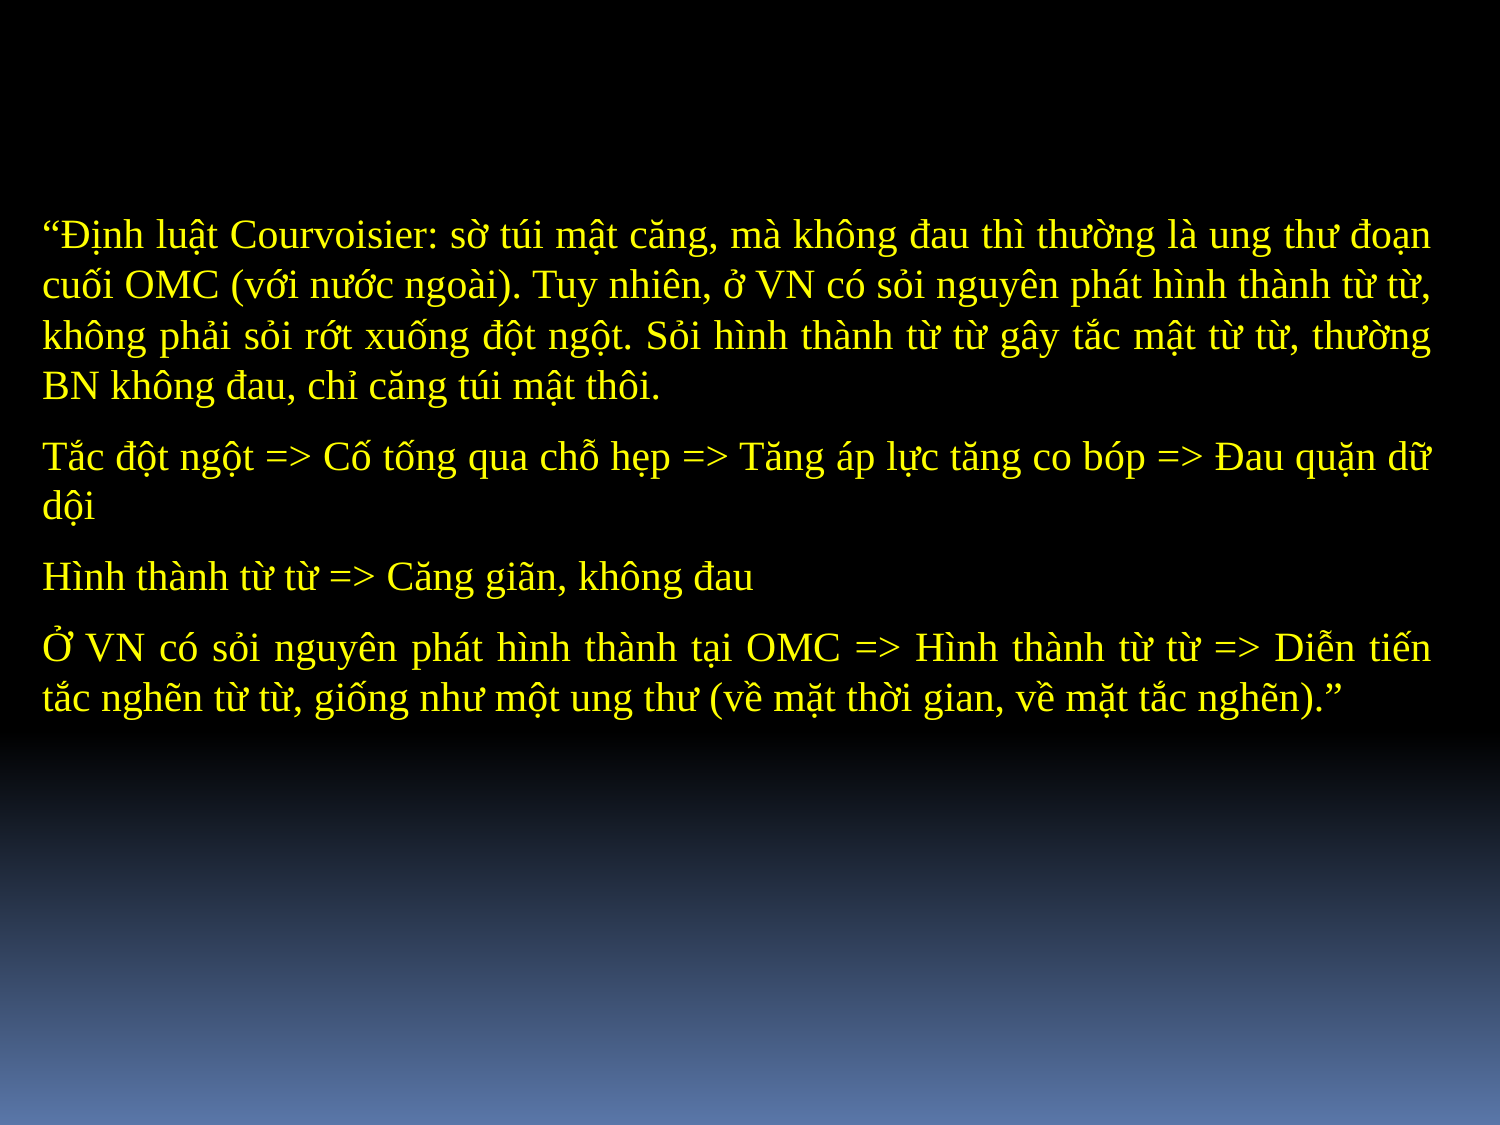

“Định luật Courvoisier: sờ túi mật căng, mà không đau thì thường là ung thư đoạn cuối OMC (với nước ngoài). Tuy nhiên, ở VN có sỏi nguyên phát hình thành từ từ, không phải sỏi rớt xuống đột ngột. Sỏi hình thành từ từ gây tắc mật từ từ, thường BN không đau, chỉ căng túi mật thôi.
Tắc đột ngột => Cố tống qua chỗ hẹp => Tăng áp lực tăng co bóp => Đau quặn dữ dội
Hình thành từ từ => Căng giãn, không đau
Ở VN có sỏi nguyên phát hình thành tại OMC => Hình thành từ từ => Diễn tiến tắc nghẽn từ từ, giống như một ung thư (về mặt thời gian, về mặt tắc nghẽn).”